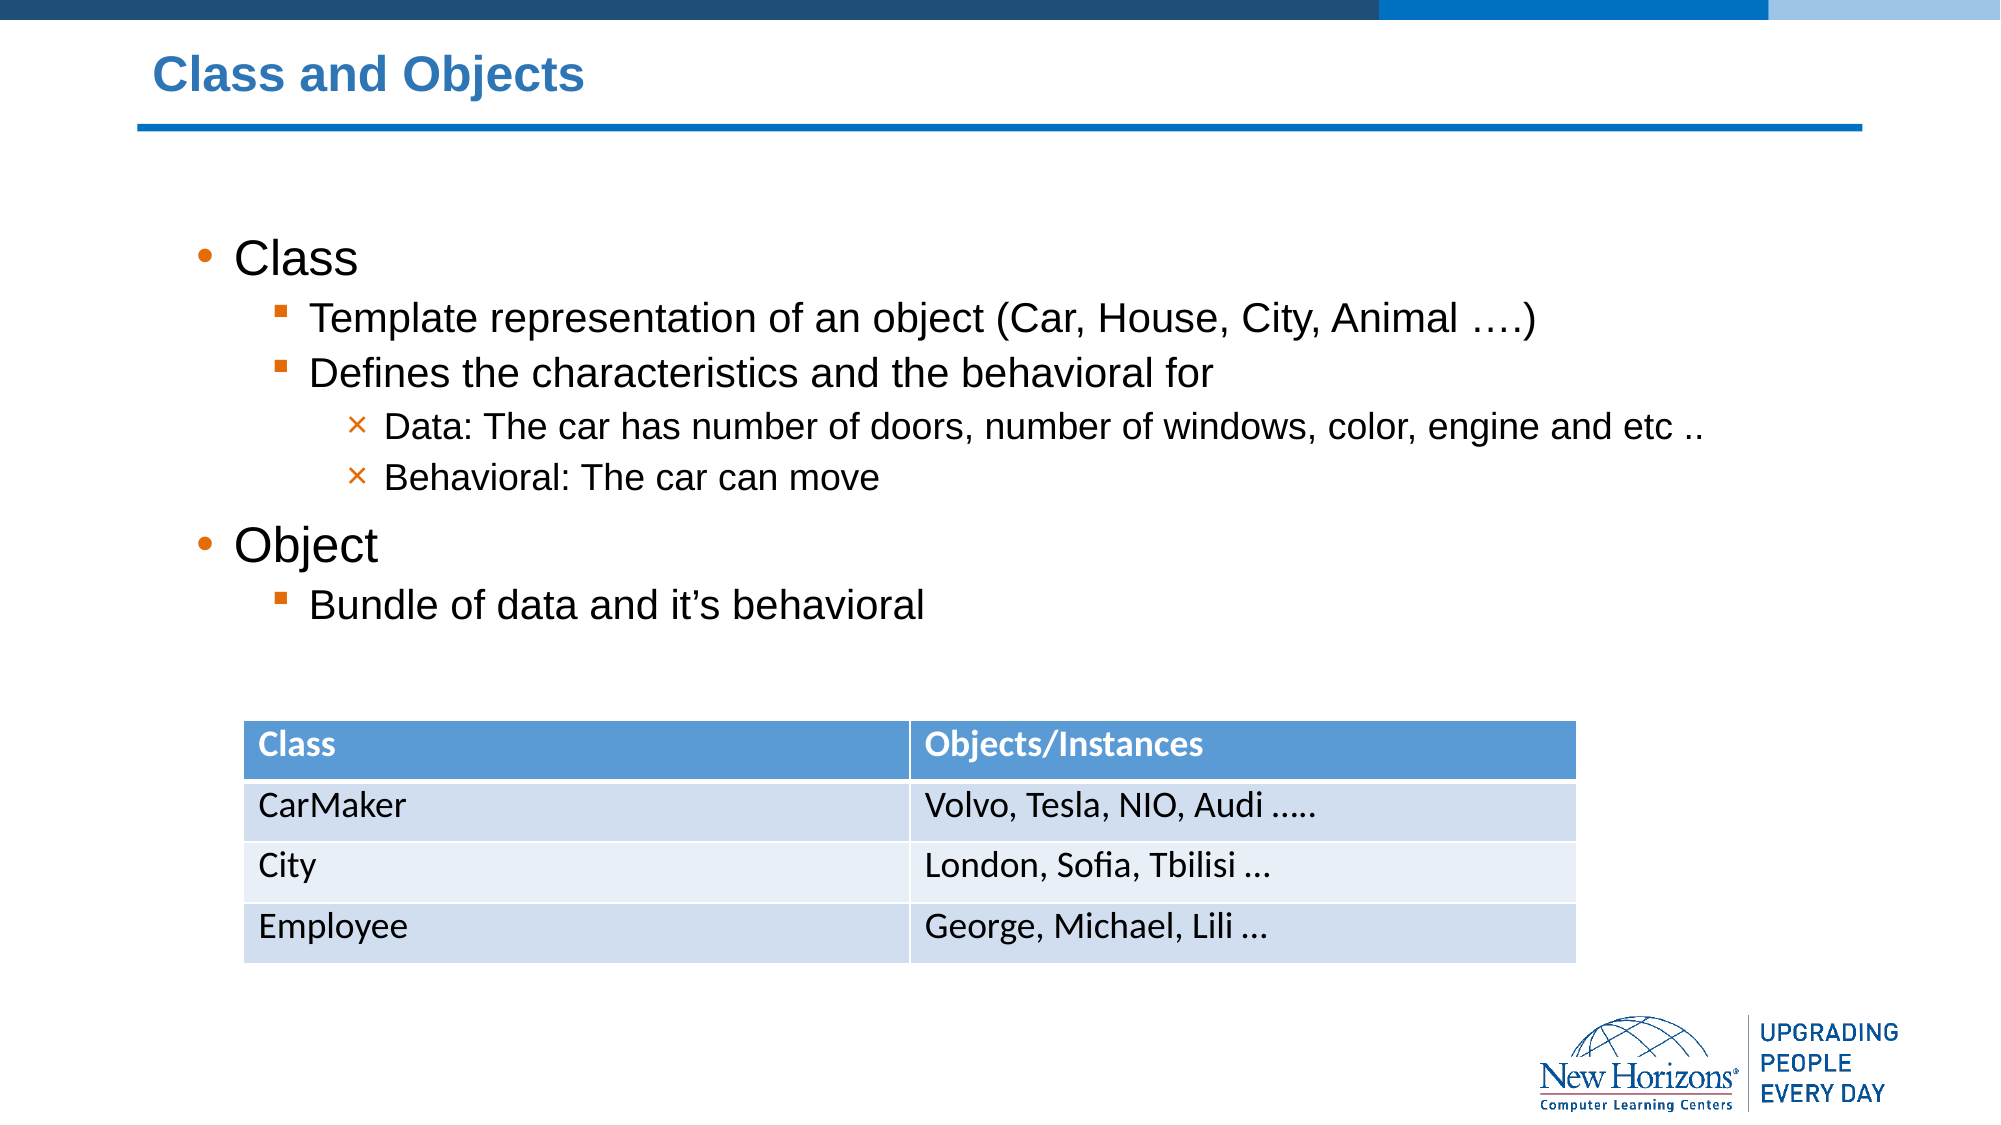

# Class and Objects
Class
Template representation of an object (Car, House, City, Animal ….)
Defines the characteristics and the behavioral for
Data: The car has number of doors, number of windows, color, engine and etc ..
Behavioral: The car can move
Object
Bundle of data and it’s behavioral

| Class | Objects/Instances |
| --- | --- |
| CarMaker | Volvo, Tesla, NIO, Audi ….. |
| City | London, Sofia, Tbilisi … |
| Employee | George, Michael, Lili … |